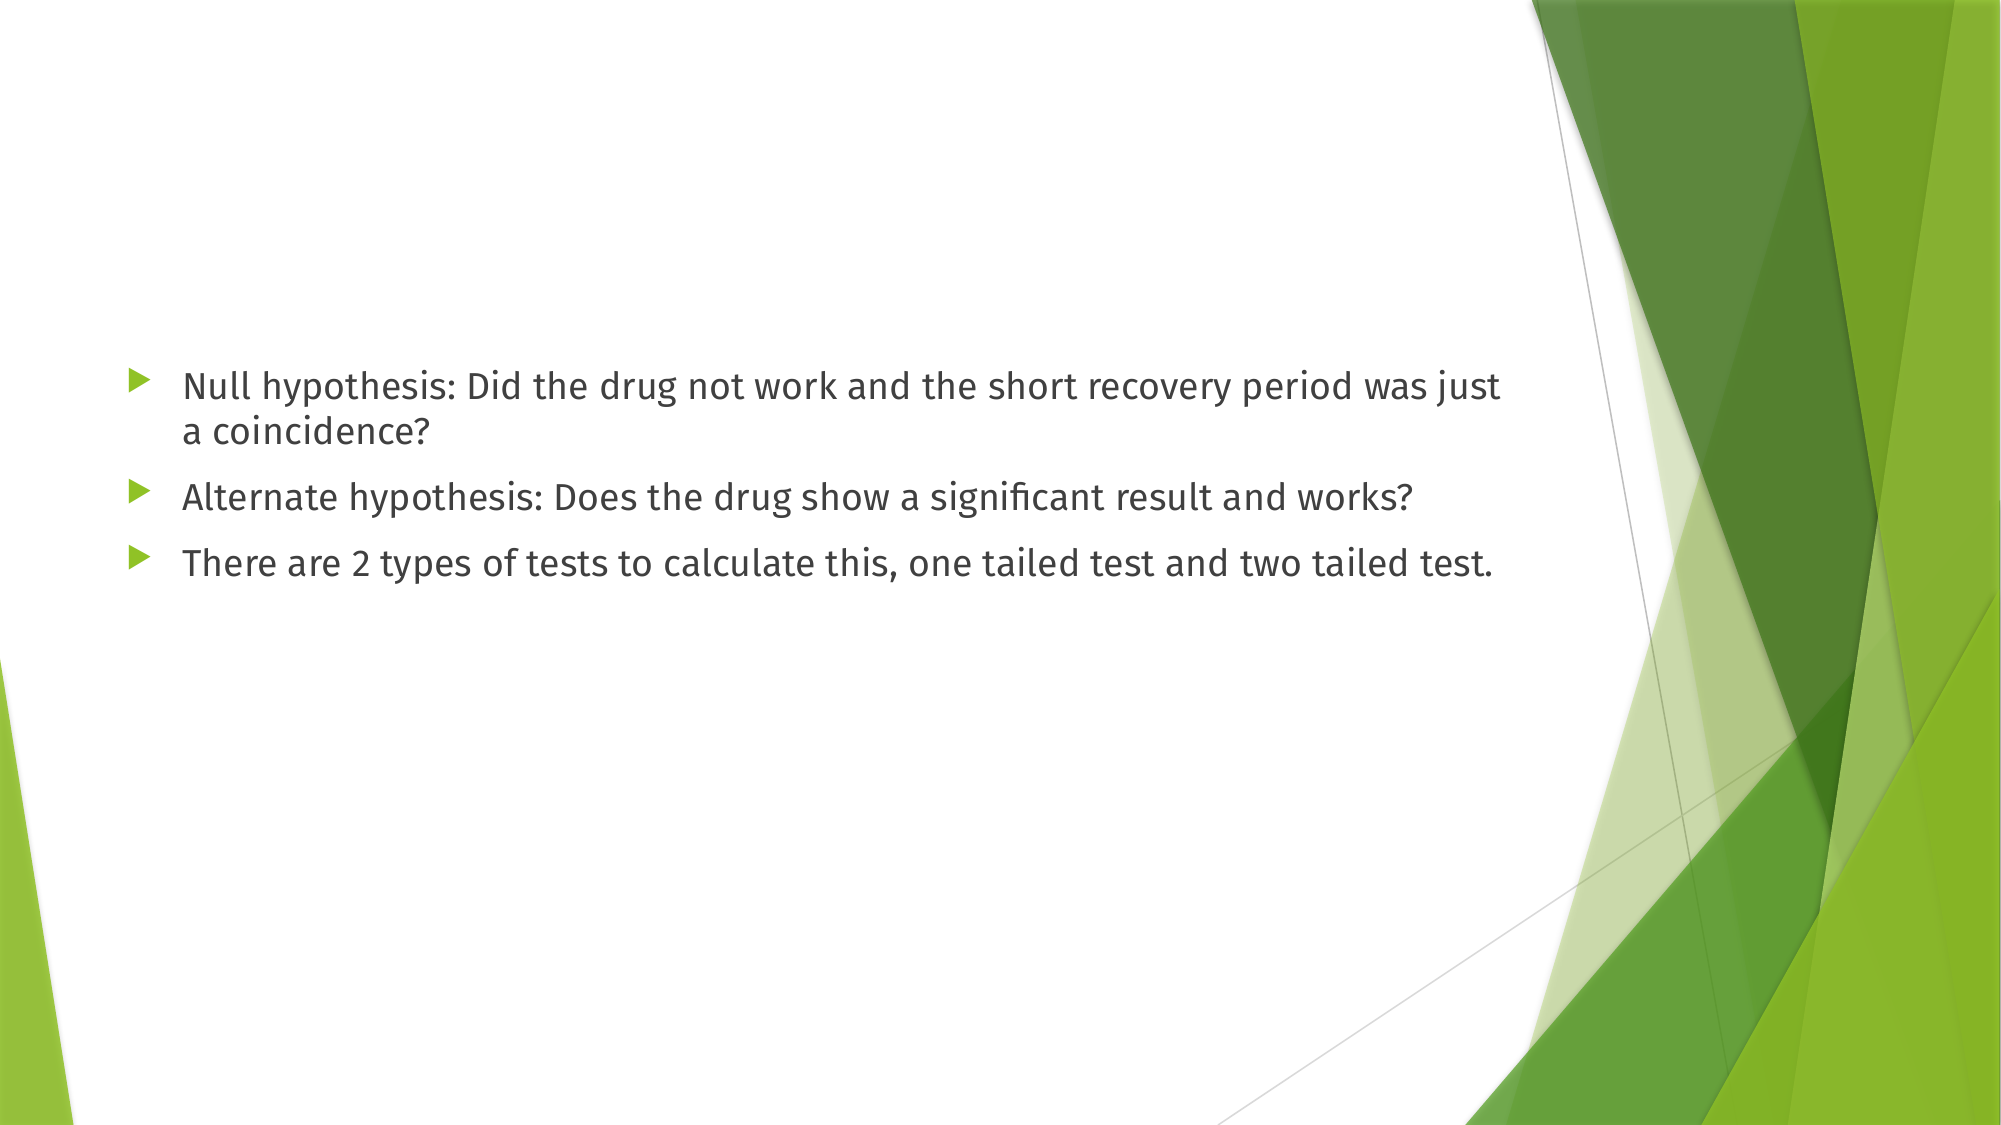

#
Null hypothesis: Did the drug not work and the short recovery period was just a coincidence?
Alternate hypothesis: Does the drug show a significant result and works?
There are 2 types of tests to calculate this, one tailed test and two tailed test.